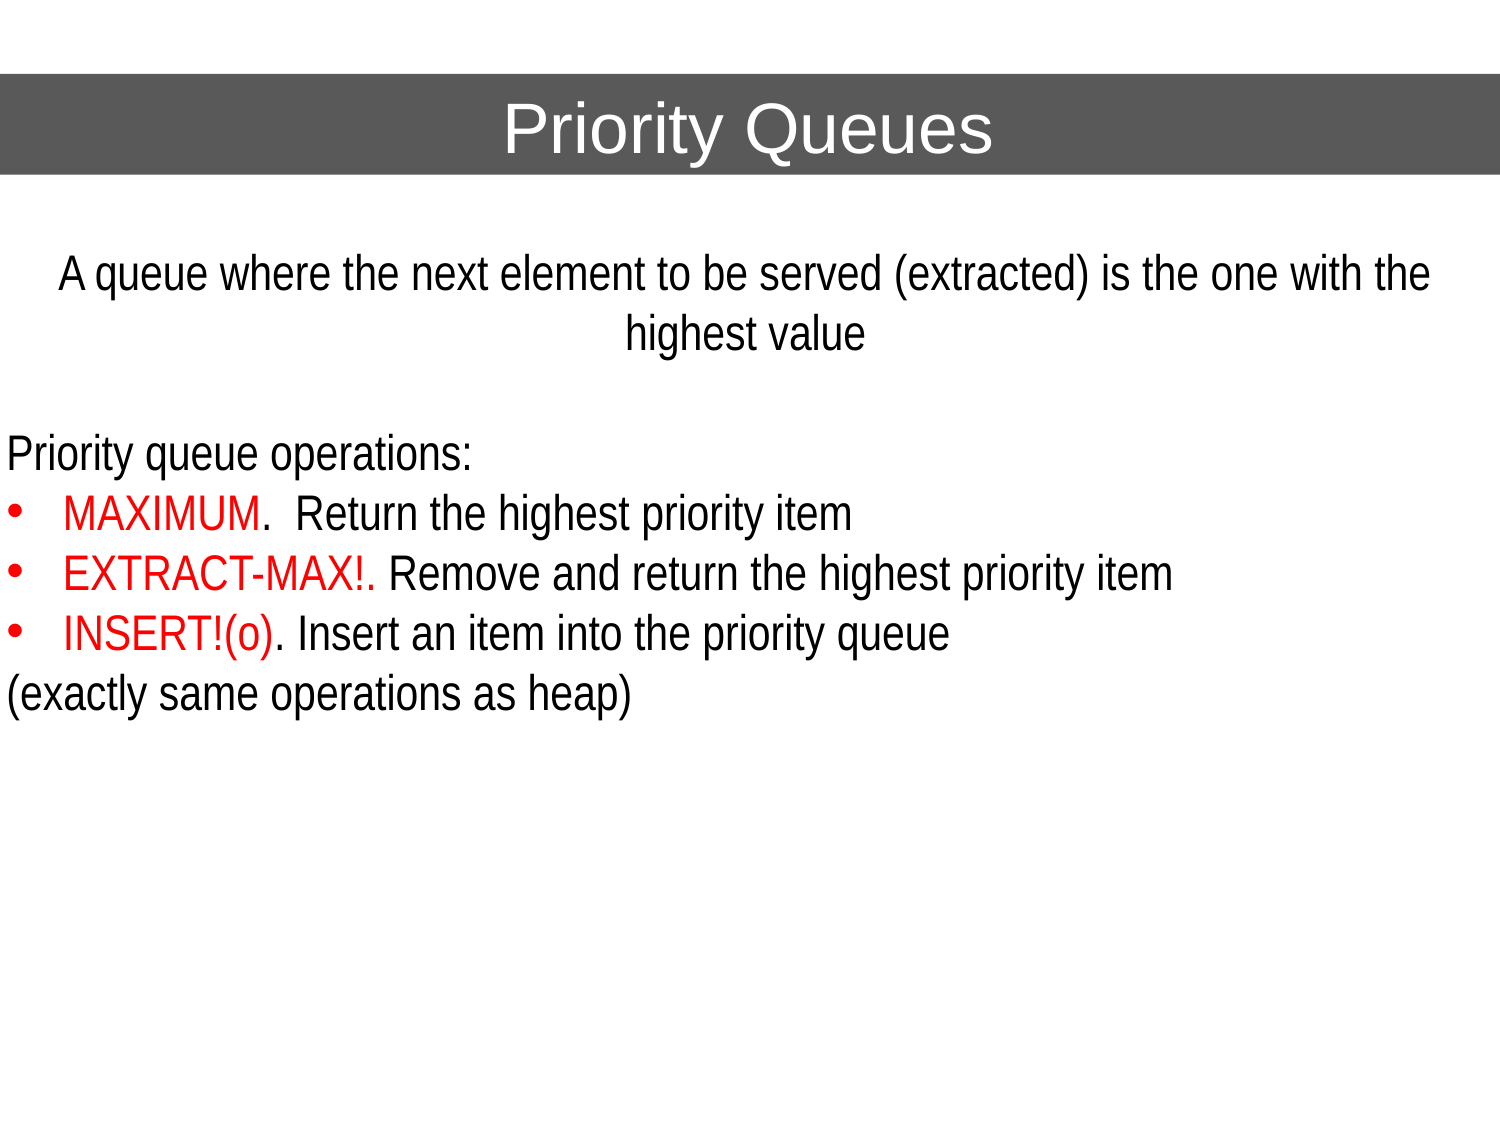

Priority Queues
A queue where the next element to be served (extracted) is the one with the highest value

Priority queue operations:
MAXIMUM.  Return the highest priority item
EXTRACT-MAX!. Remove and return the highest priority item
INSERT!(o). Insert an item into the priority queue
(exactly same operations as heap)